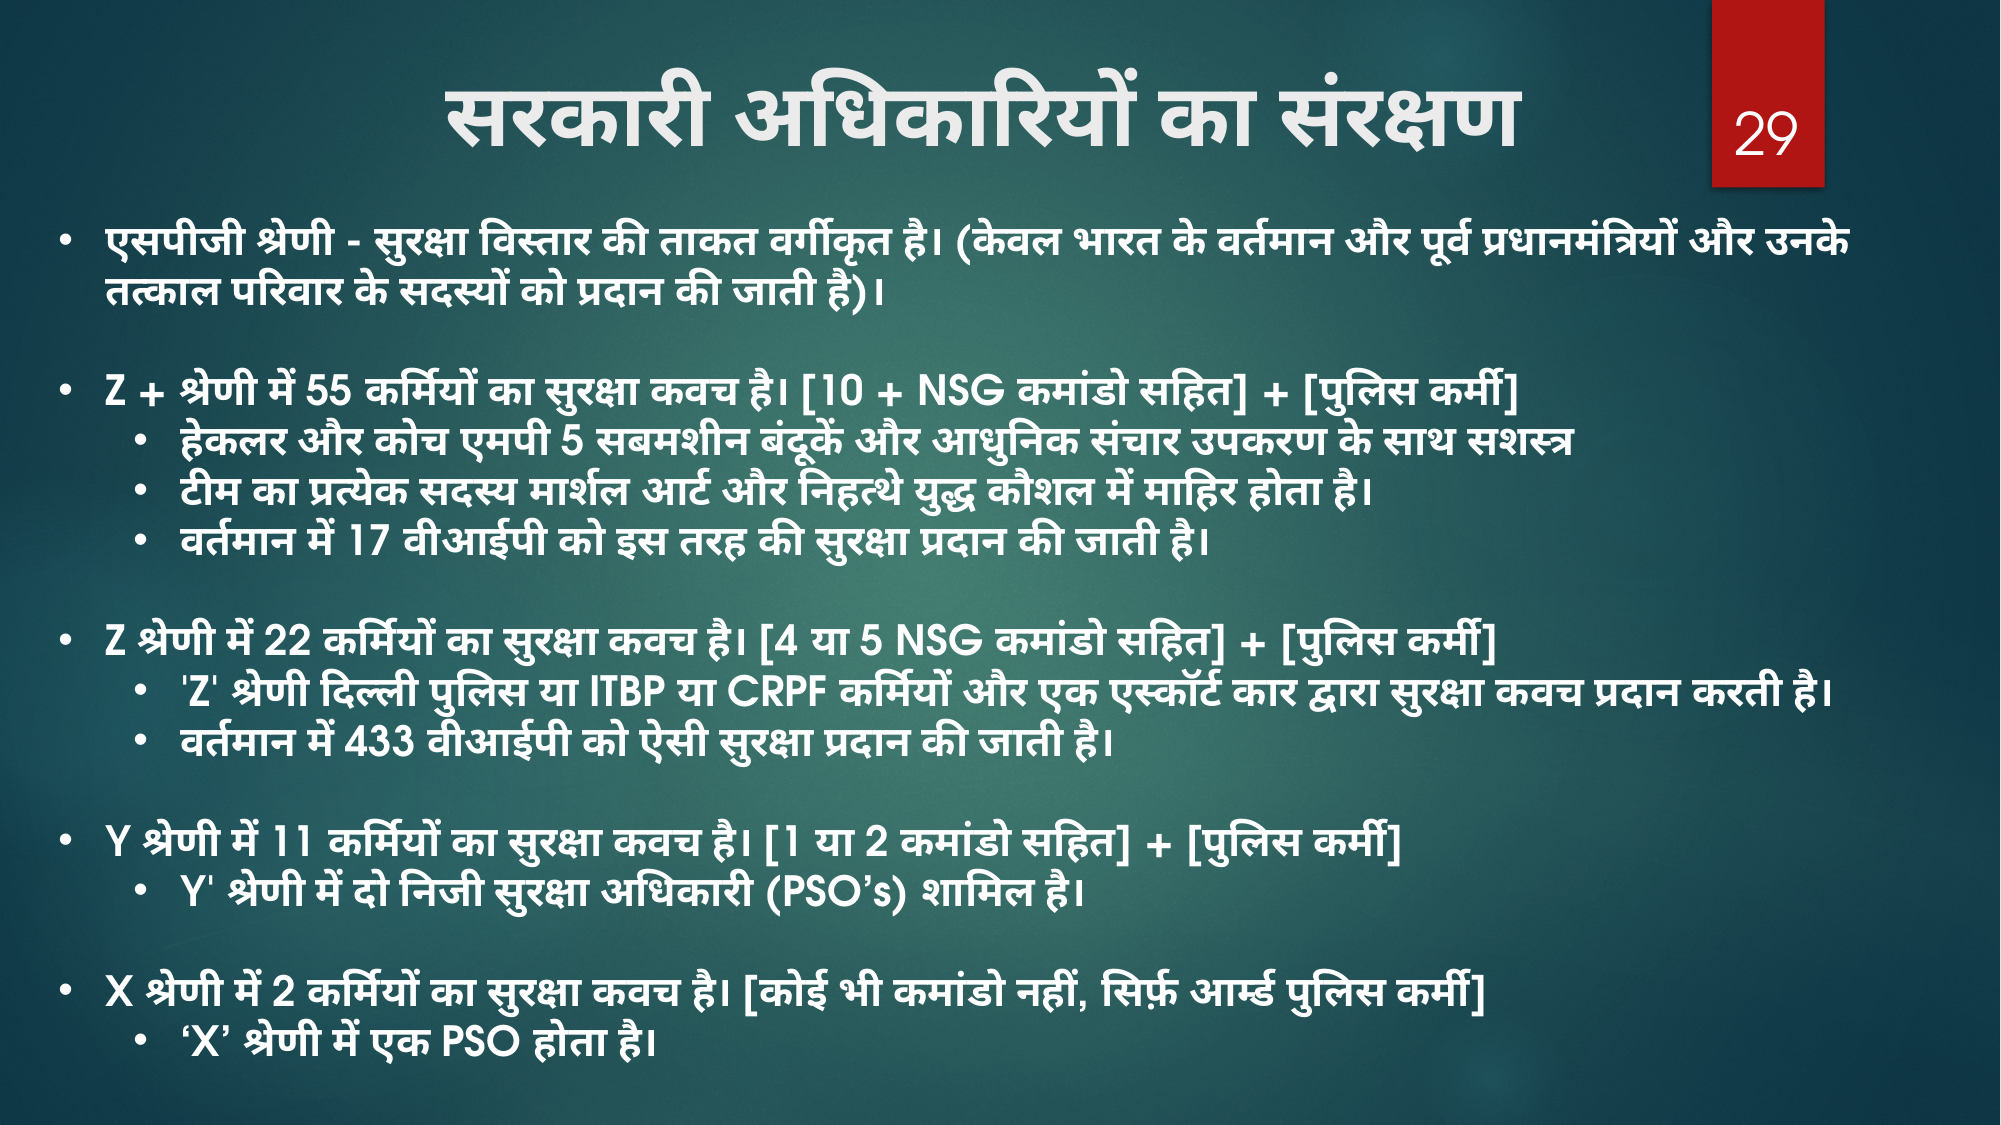

# सरकारी अधिकारियों का संरक्षण
29
एसपीजी श्रेणी - सुरक्षा विस्तार की ताकत वर्गीकृत है। (केवल भारत के वर्तमान और पूर्व प्रधानमंत्रियों और उनके तत्काल परिवार के सदस्यों को प्रदान की जाती है)।

Z + श्रेणी में 55 कर्मियों का सुरक्षा कवच है। [10 + NSG कमांडो सहित] + [पुलिस कर्मी]
हेकलर और कोच एमपी 5 सबमशीन बंदूकें और आधुनिक संचार उपकरण के साथ सशस्त्र
टीम का प्रत्येक सदस्य मार्शल आर्ट और निहत्थे युद्ध कौशल में माहिर होता है।
वर्तमान में 17 वीआईपी को इस तरह की सुरक्षा प्रदान की जाती है।

Z श्रेणी में 22 कर्मियों का सुरक्षा कवच है। [4 या 5 NSG कमांडो सहित] + [पुलिस कर्मी]
'Z' श्रेणी दिल्ली पुलिस या ITBP या CRPF कर्मियों और एक एस्कॉर्ट कार द्वारा सुरक्षा कवच प्रदान करती है।
वर्तमान में 433 वीआईपी को ऐसी सुरक्षा प्रदान की जाती है।

Y श्रेणी में 11 कर्मियों का सुरक्षा कवच है। [1 या 2 कमांडो सहित] + [पुलिस कर्मी]
Y' श्रेणी में दो निजी सुरक्षा अधिकारी (PSO’s) शामिल है।

X श्रेणी में 2 कर्मियों का सुरक्षा कवच है। [कोई भी कमांडो नहीं, सिर्फ़ आर्म्ड पुलिस कर्मी]
‘X’ श्रेणी में एक PSO होता है।